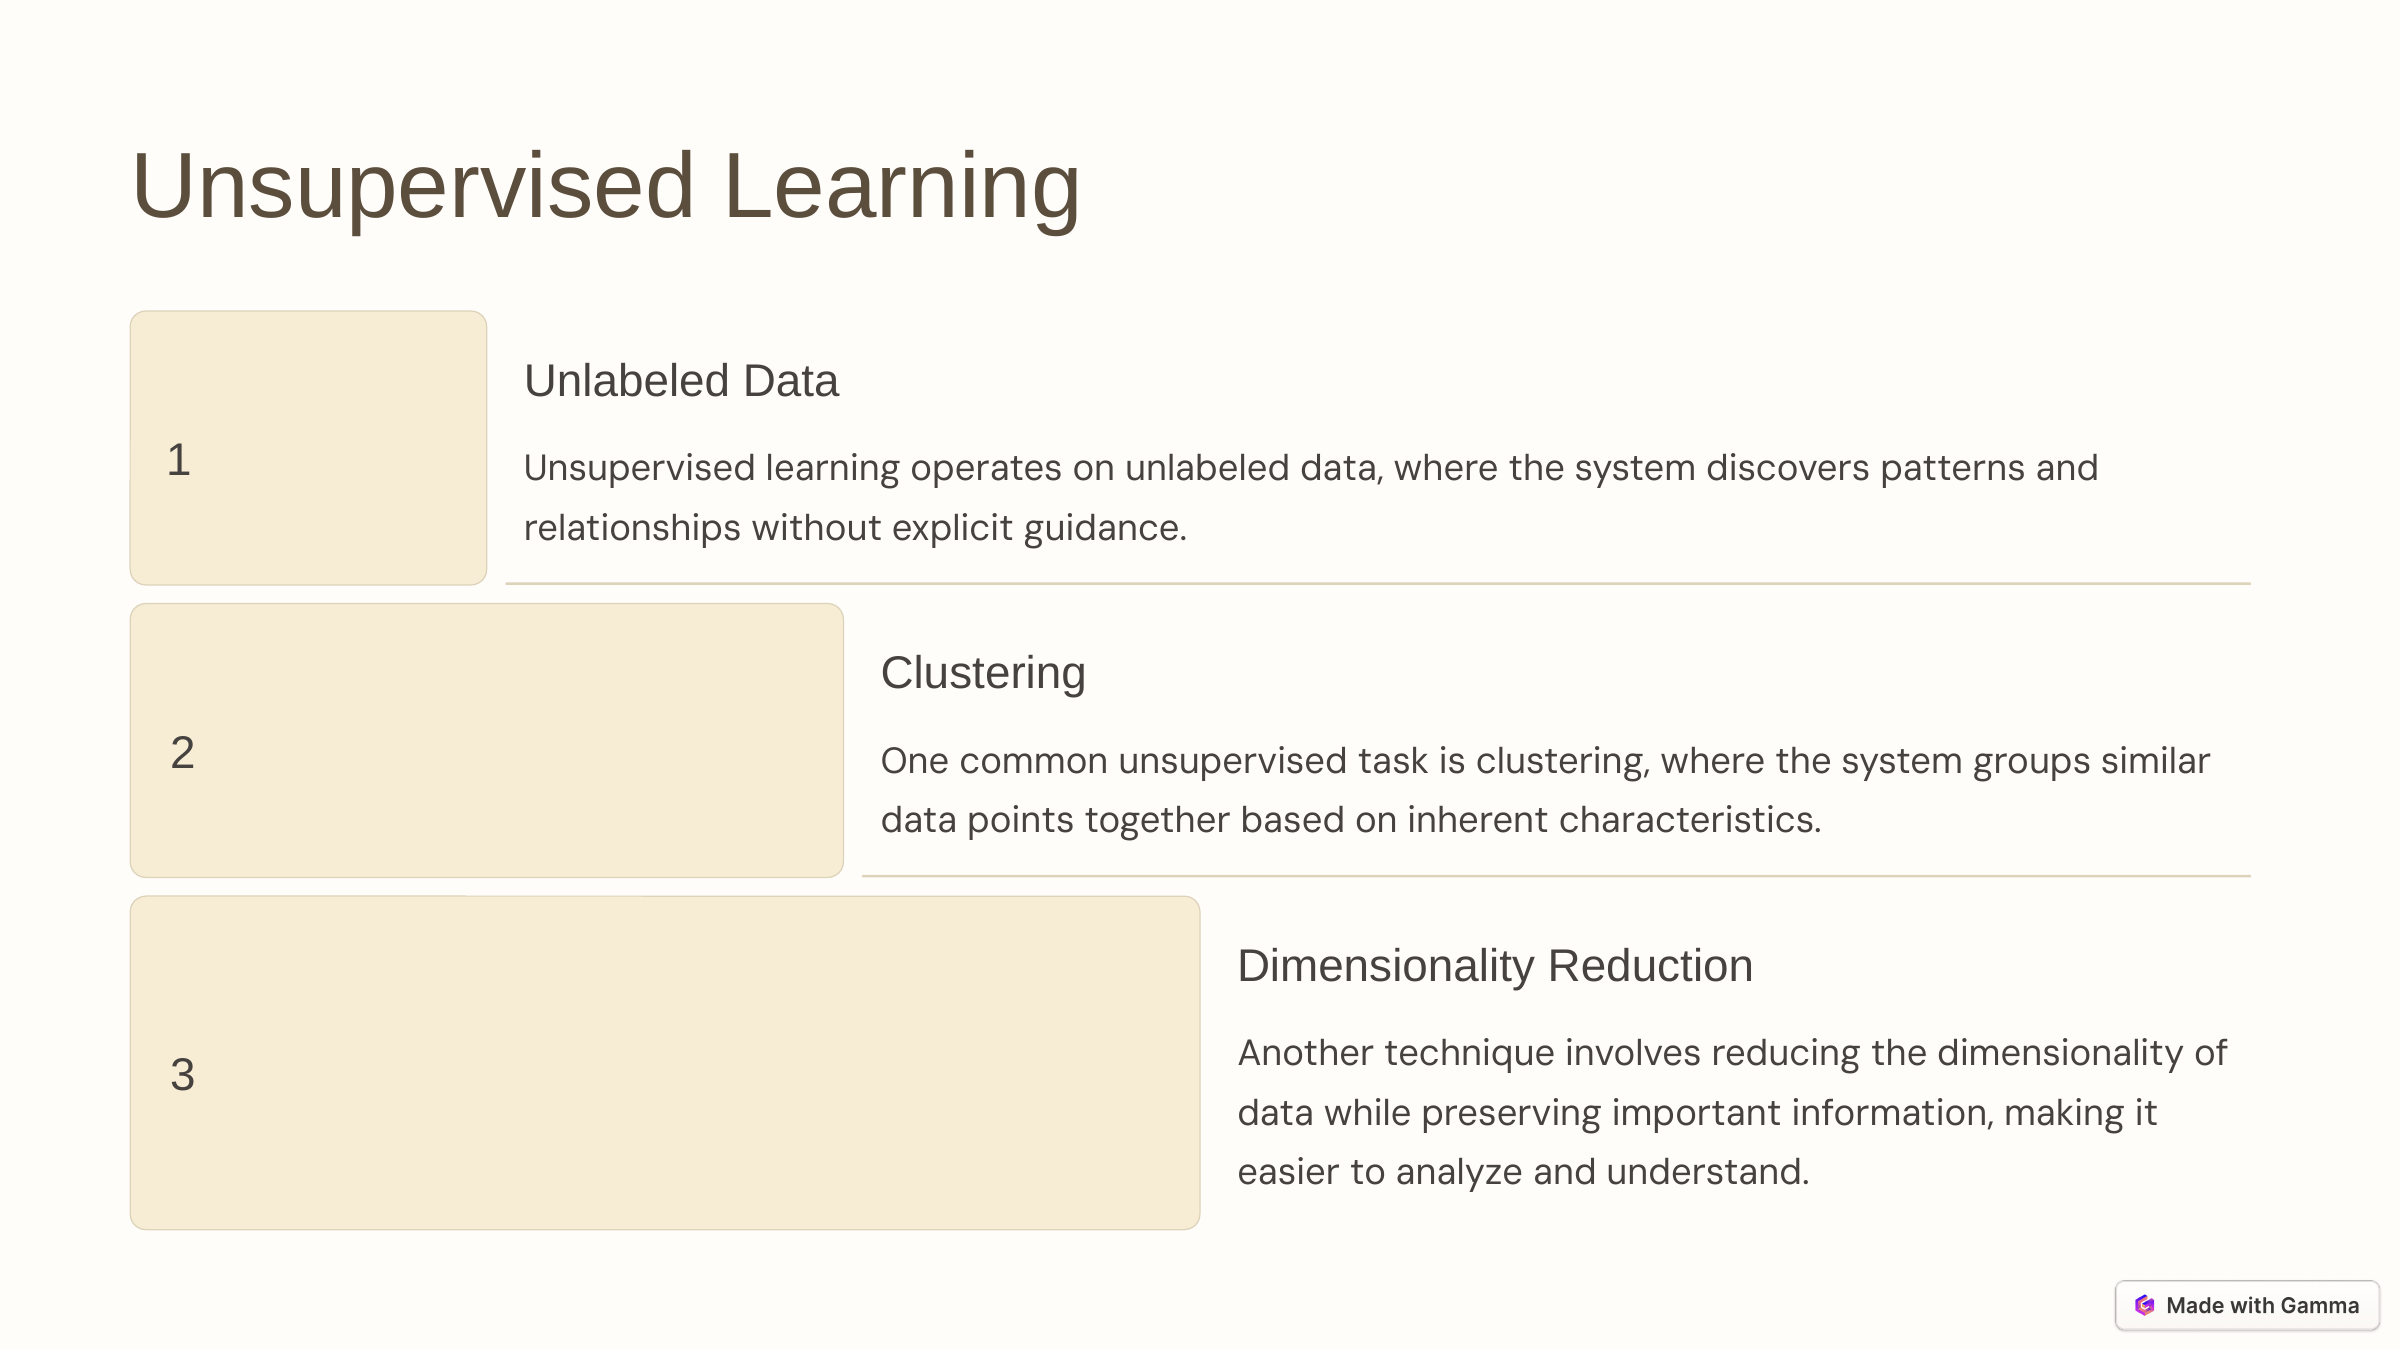

Unsupervised Learning

Unlabeled Data
1
Unsupervised learning operates on unlabeled data, where the system discovers patterns and relationships without explicit guidance.

Clustering
2
One common unsupervised task is clustering, where the system groups similar data points together based on inherent characteristics.

Dimensionality Reduction
Another technique involves reducing the dimensionality of data while preserving important information, making it easier to analyze and understand.
3